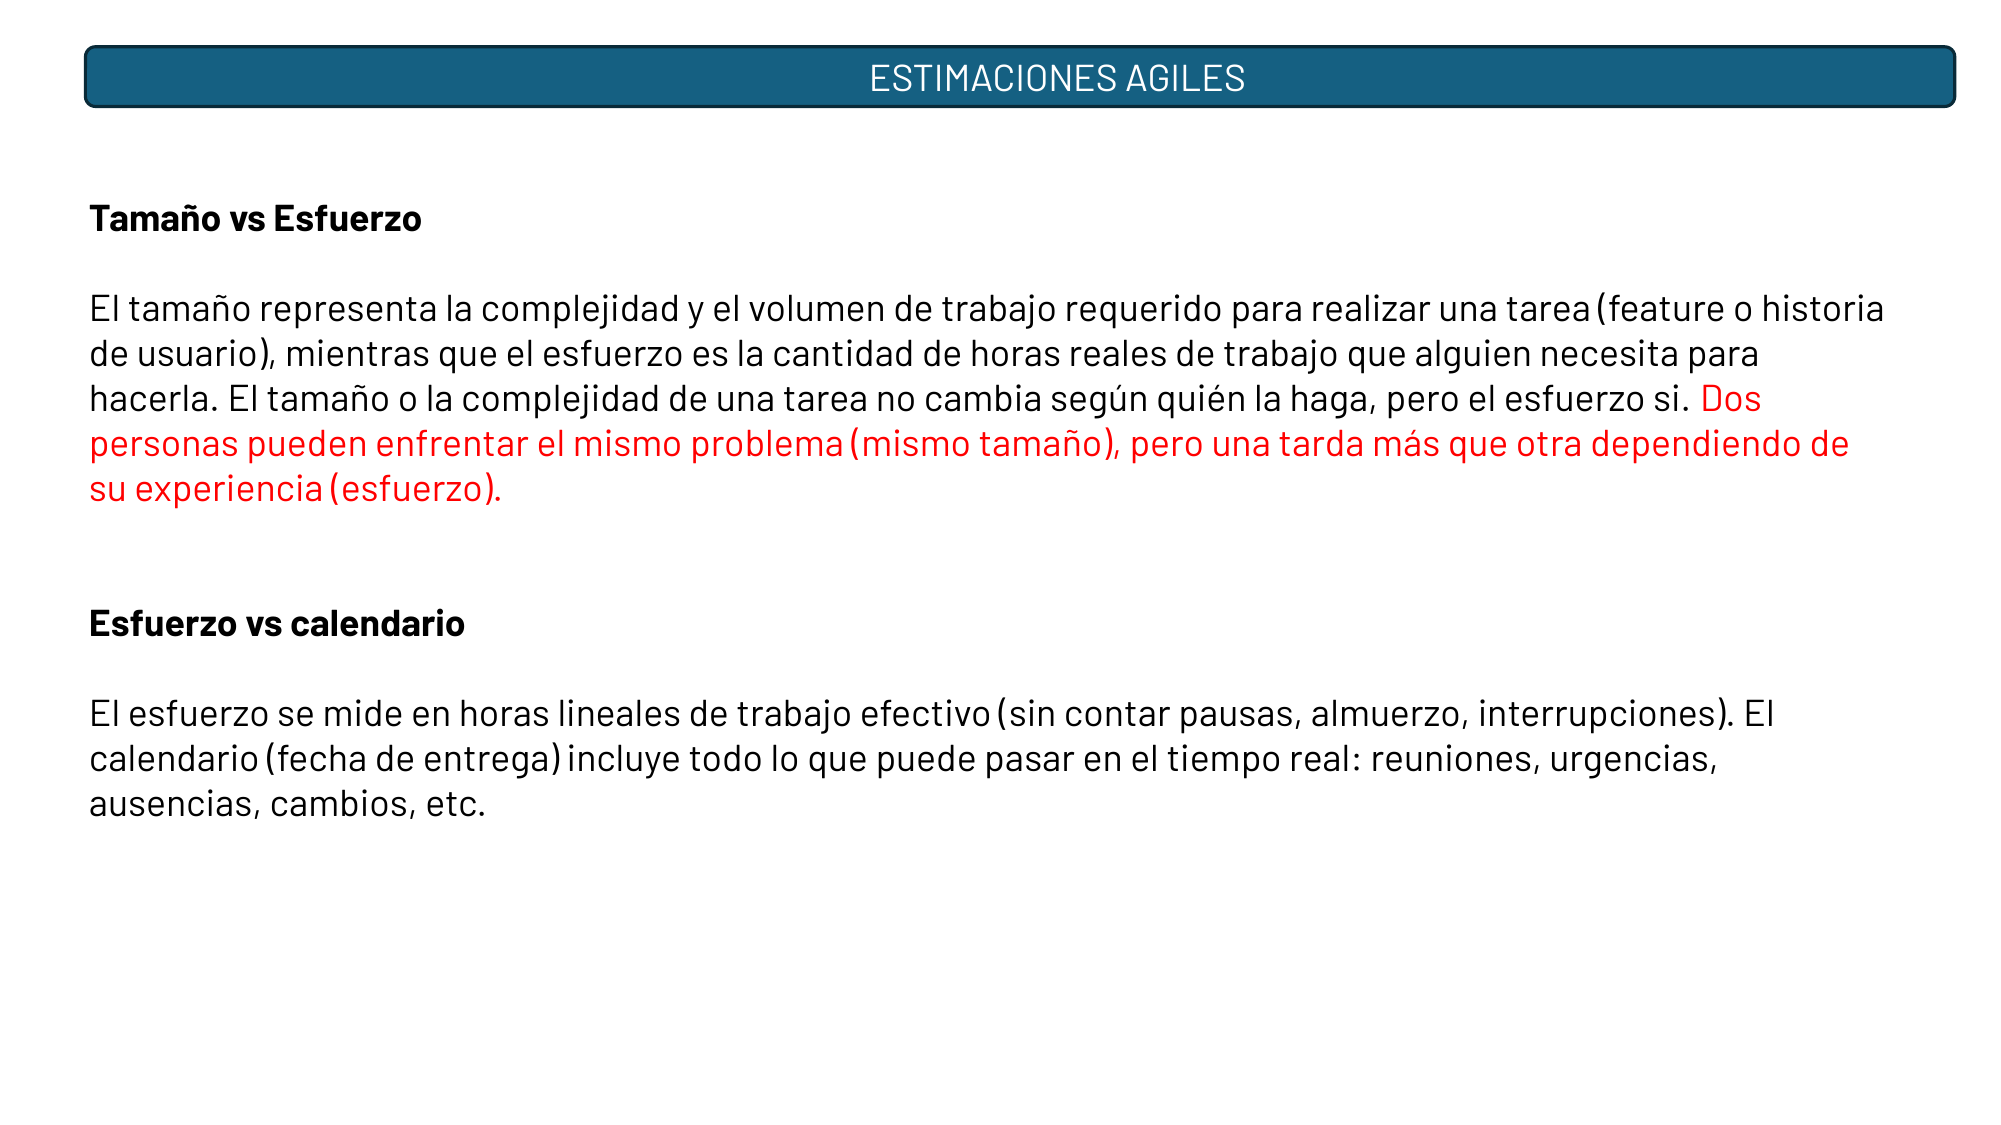

ESTIMACIONES AGILES
Tamaño vs Esfuerzo

El tamaño representa la complejidad y el volumen de trabajo requerido para realizar una tarea (feature o historia de usuario), mientras que el esfuerzo es la cantidad de horas reales de trabajo que alguien necesita para hacerla. El tamaño o la complejidad de una tarea no cambia según quién la haga, pero el esfuerzo si. Dos personas pueden enfrentar el mismo problema (mismo tamaño), pero una tarda más que otra dependiendo de su experiencia (esfuerzo).

Esfuerzo vs calendario

El esfuerzo se mide en horas lineales de trabajo efectivo (sin contar pausas, almuerzo, interrupciones). El calendario (fecha de entrega) incluye todo lo que puede pasar en el tiempo real: reuniones, urgencias, ausencias, cambios, etc.